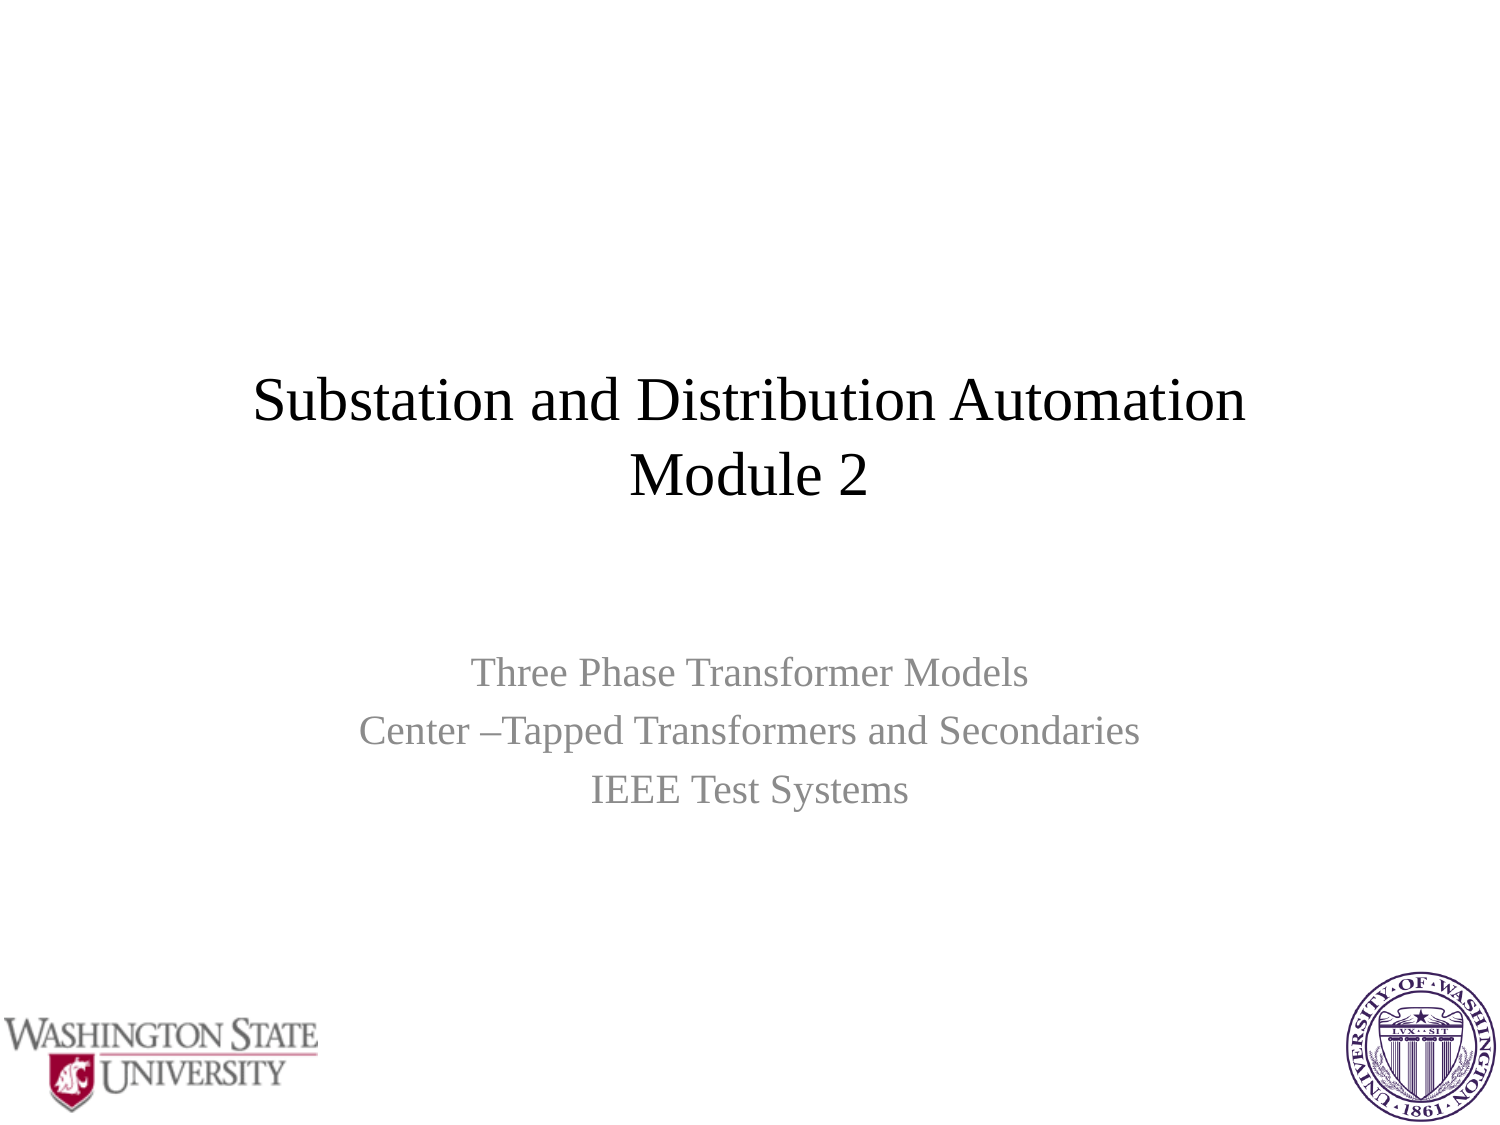

# Substation and Distribution Automation Module 2
Three Phase Transformer Models
Center –Tapped Transformers and Secondaries
IEEE Test Systems